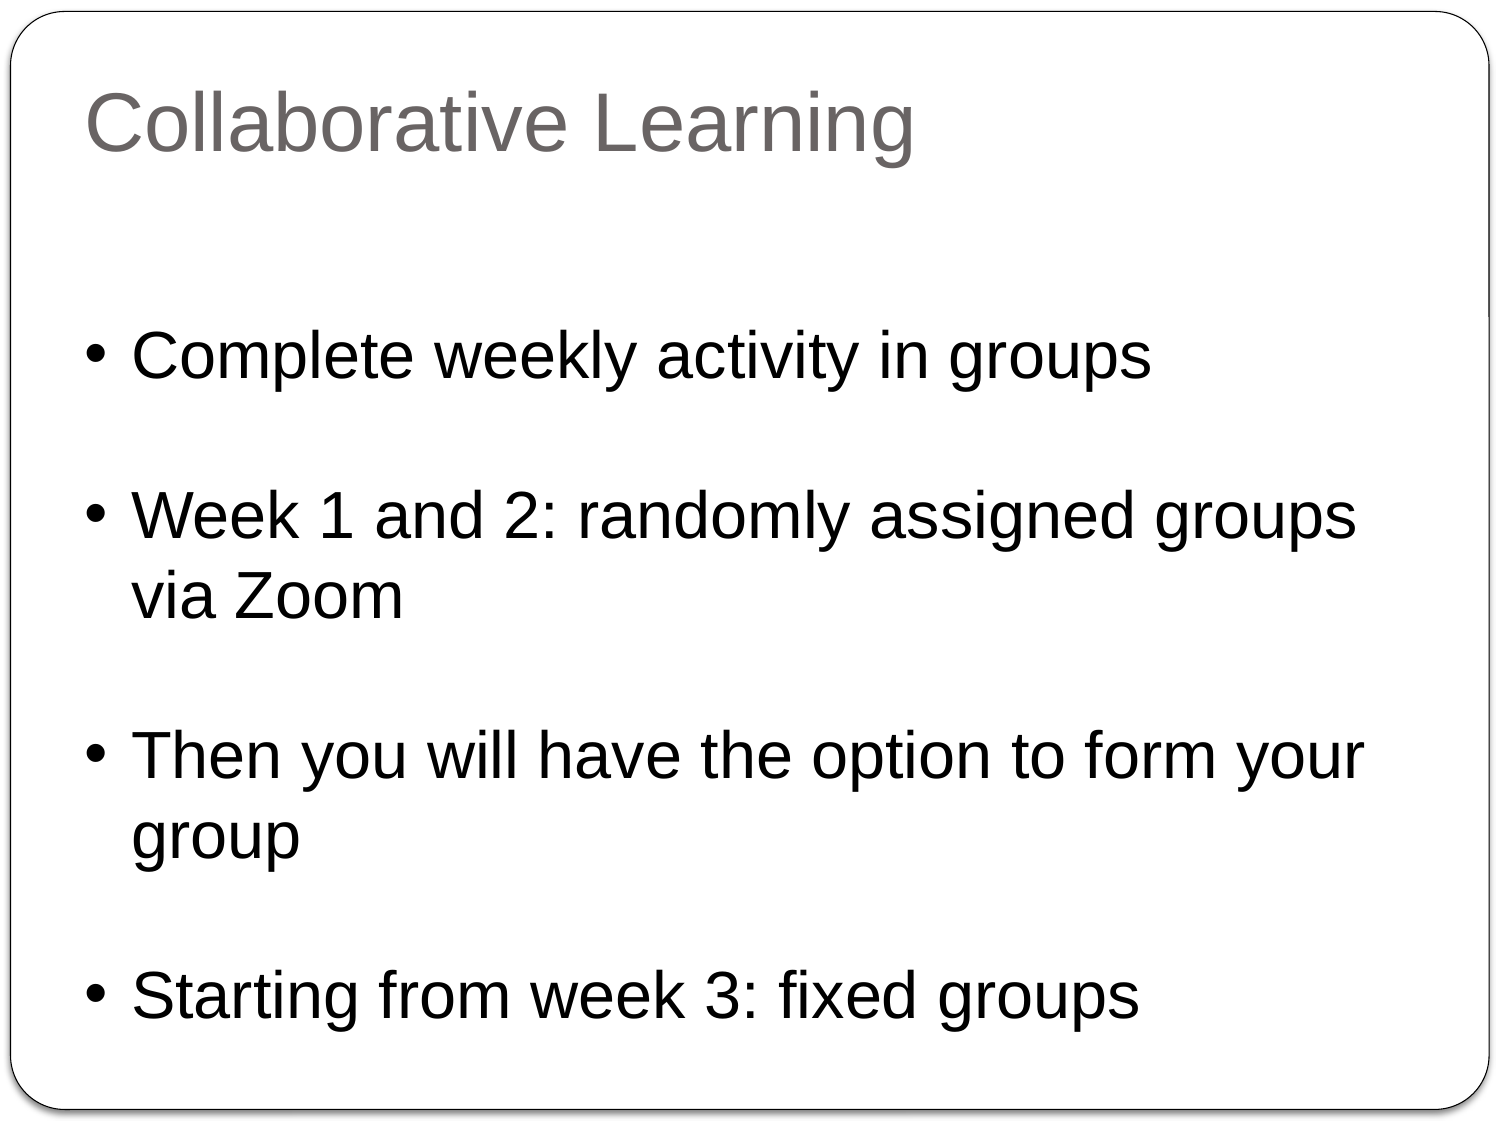

# Collaborative Learning

Complete weekly activity in groups

Week 1 and 2: randomly assigned groups via Zoom

Then you will have the option to form your group

Starting from week 3: fixed groups